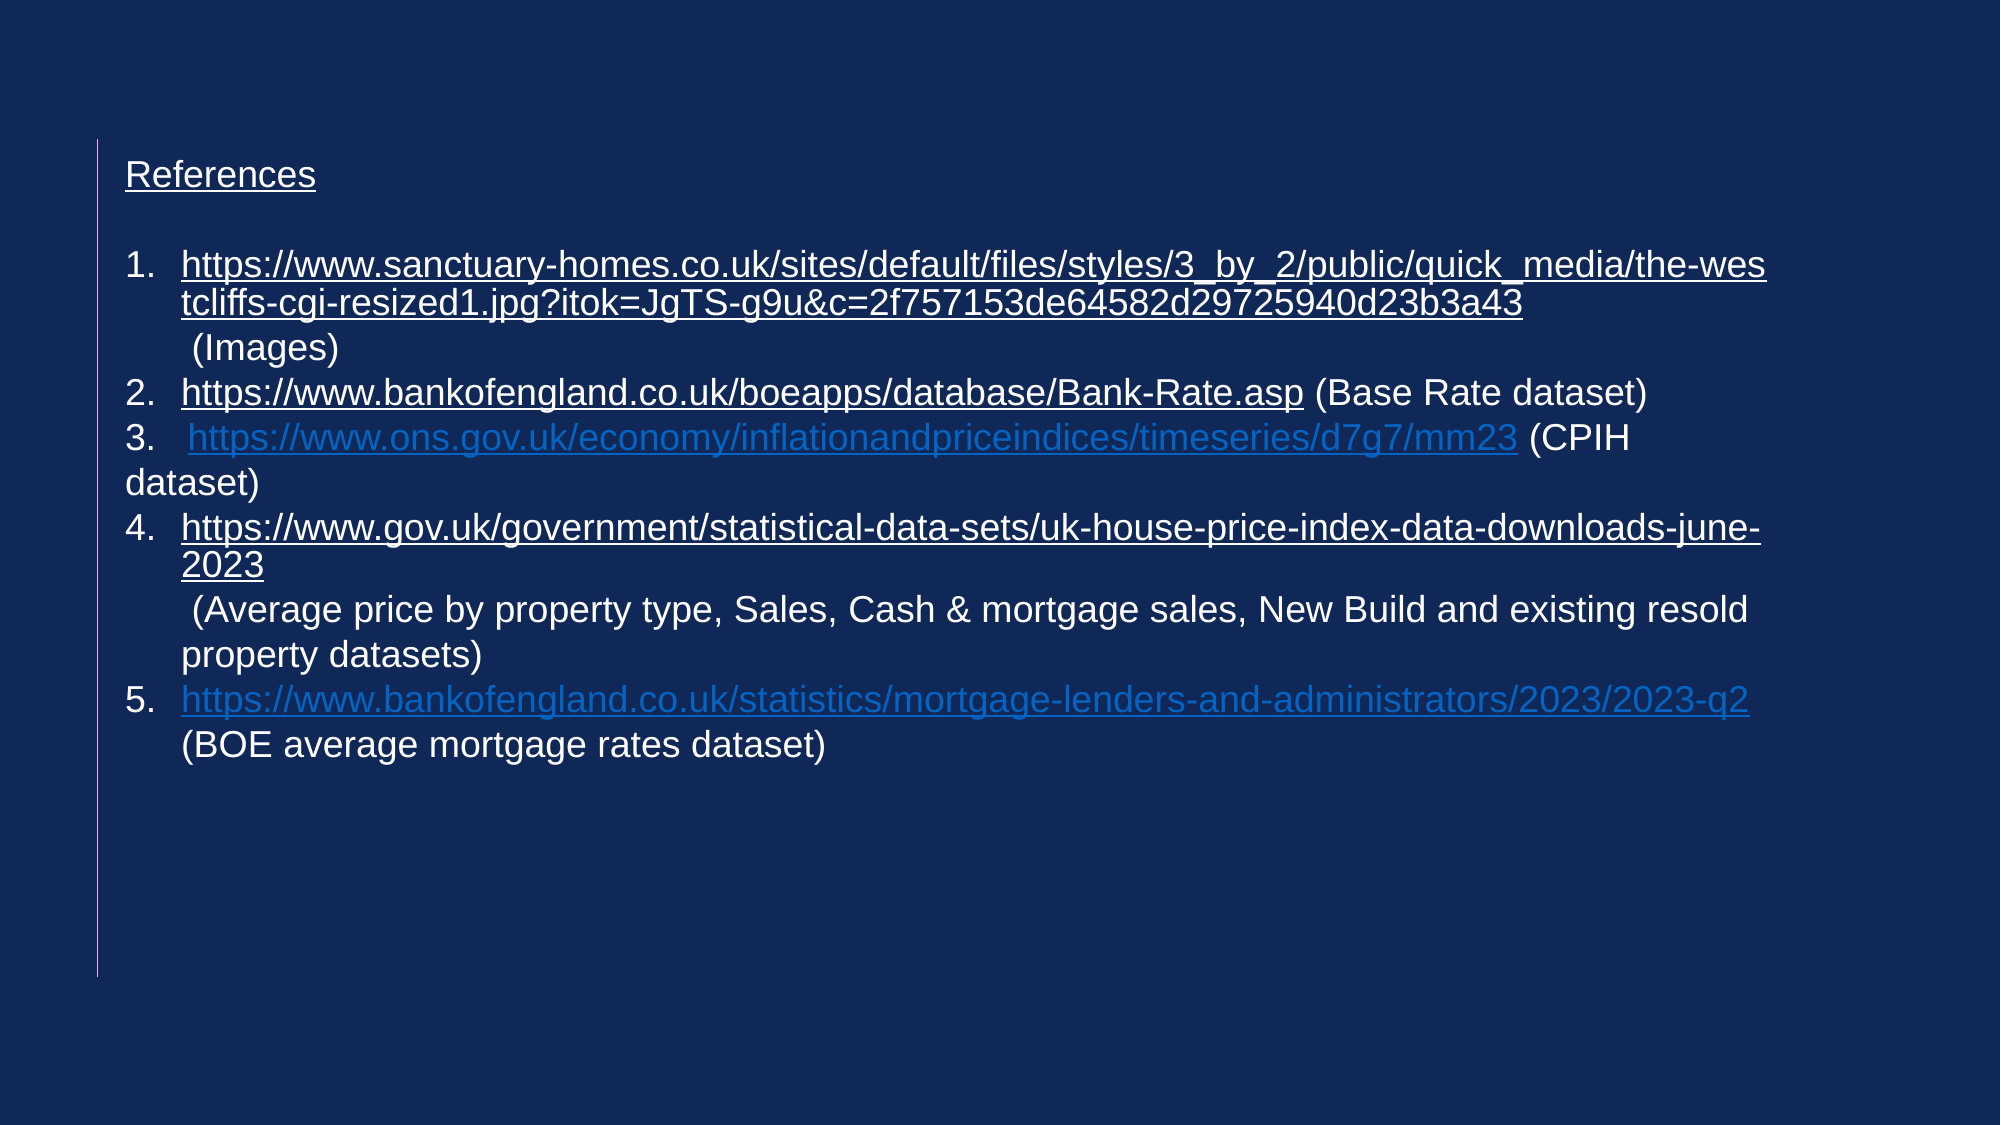

References

https://www.sanctuary-homes.co.uk/sites/default/files/styles/3_by_2/public/quick_media/the-westcliffs-cgi-resized1.jpg?itok=JgTS-g9u&c=2f757153de64582d29725940d23b3a43 (Images)
https://www.bankofengland.co.uk/boeapps/database/Bank-Rate.asp (Base Rate dataset)
3.   https://www.ons.gov.uk/economy/inflationandpriceindices/timeseries/d7g7/mm23 (CPIH dataset)
https://www.gov.uk/government/statistical-data-sets/uk-house-price-index-data-downloads-june-2023 (Average price by property type, Sales, Cash & mortgage sales, New Build and existing resold property datasets)
https://www.bankofengland.co.uk/statistics/mortgage-lenders-and-administrators/2023/2023-q2 (BOE average mortgage rates dataset)